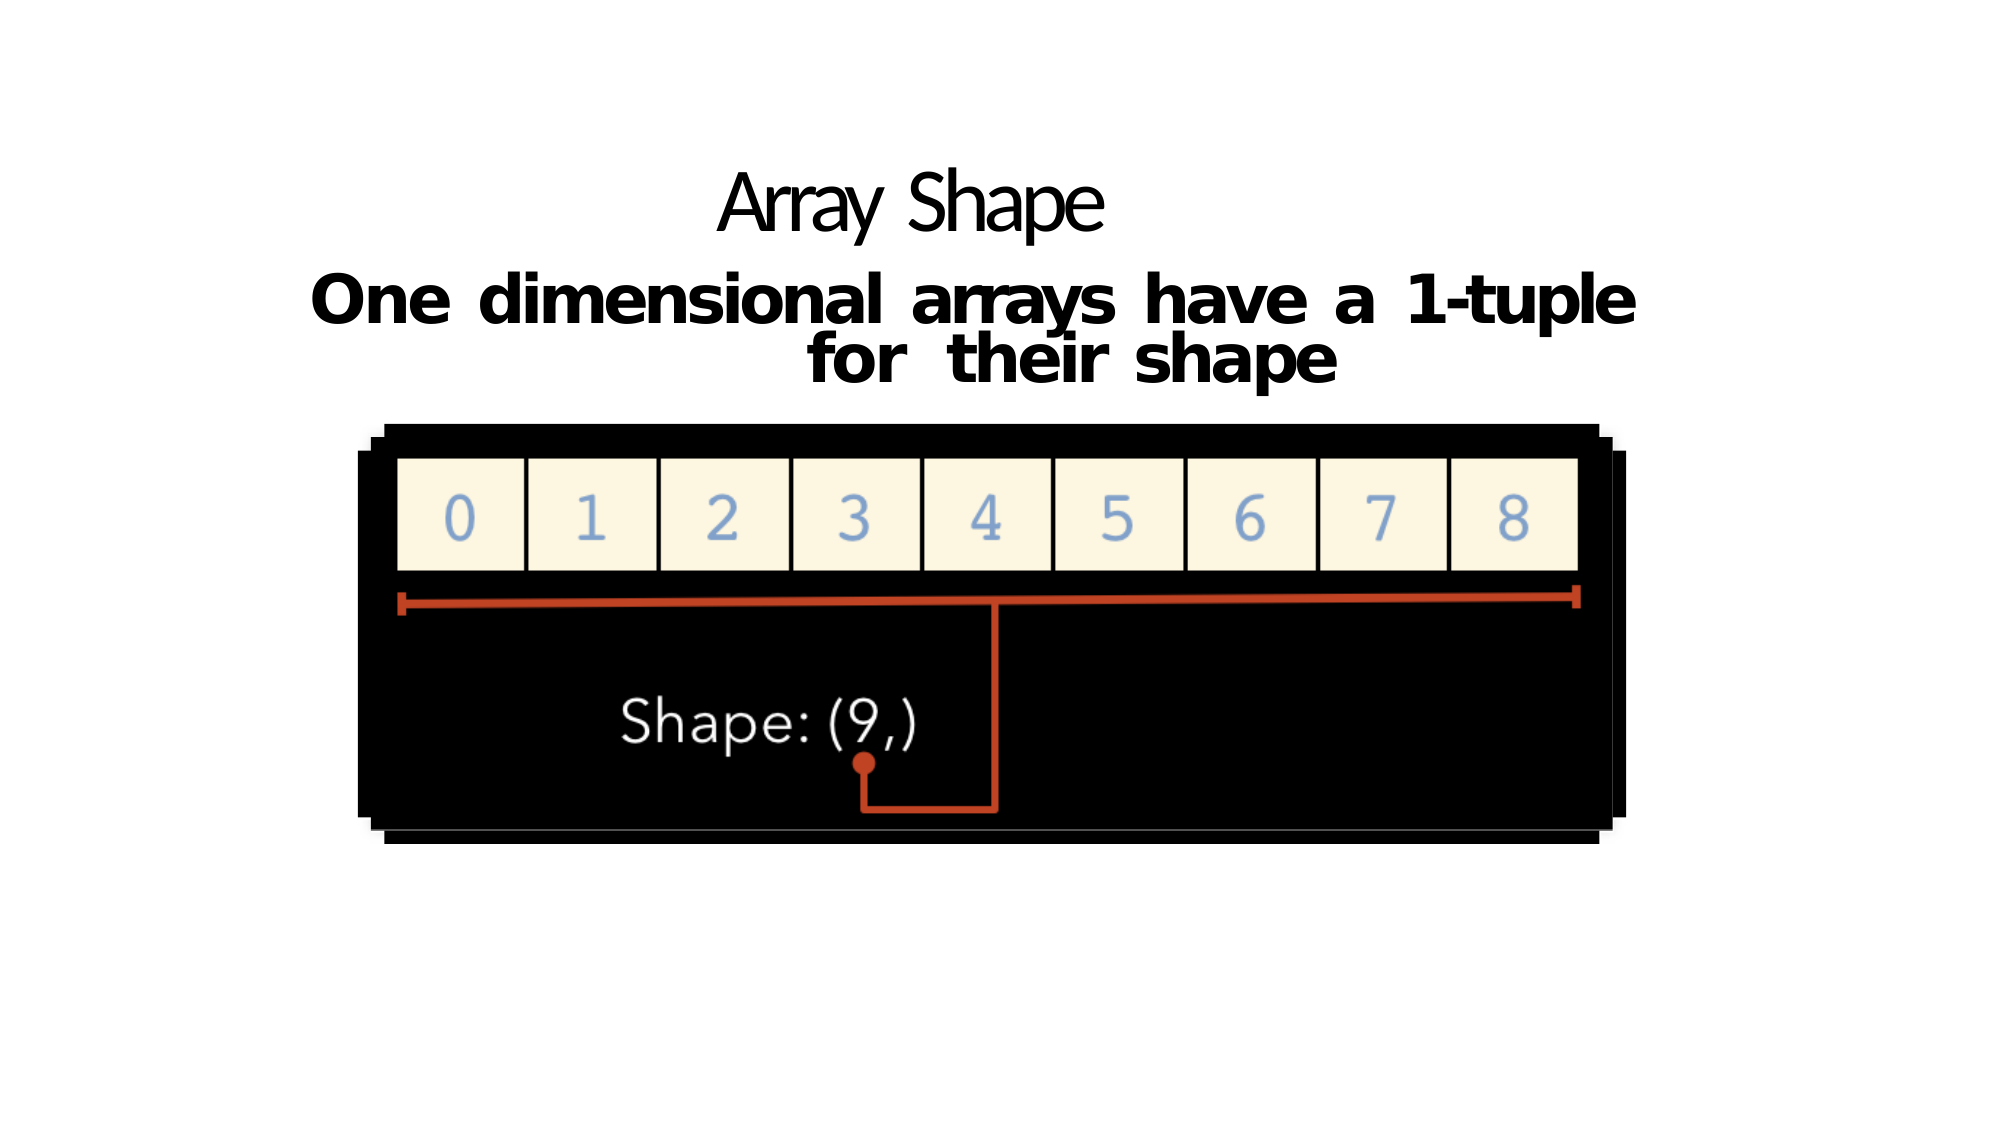

Array Shape
One dimensional arrays have a 1-tuple for  their shape